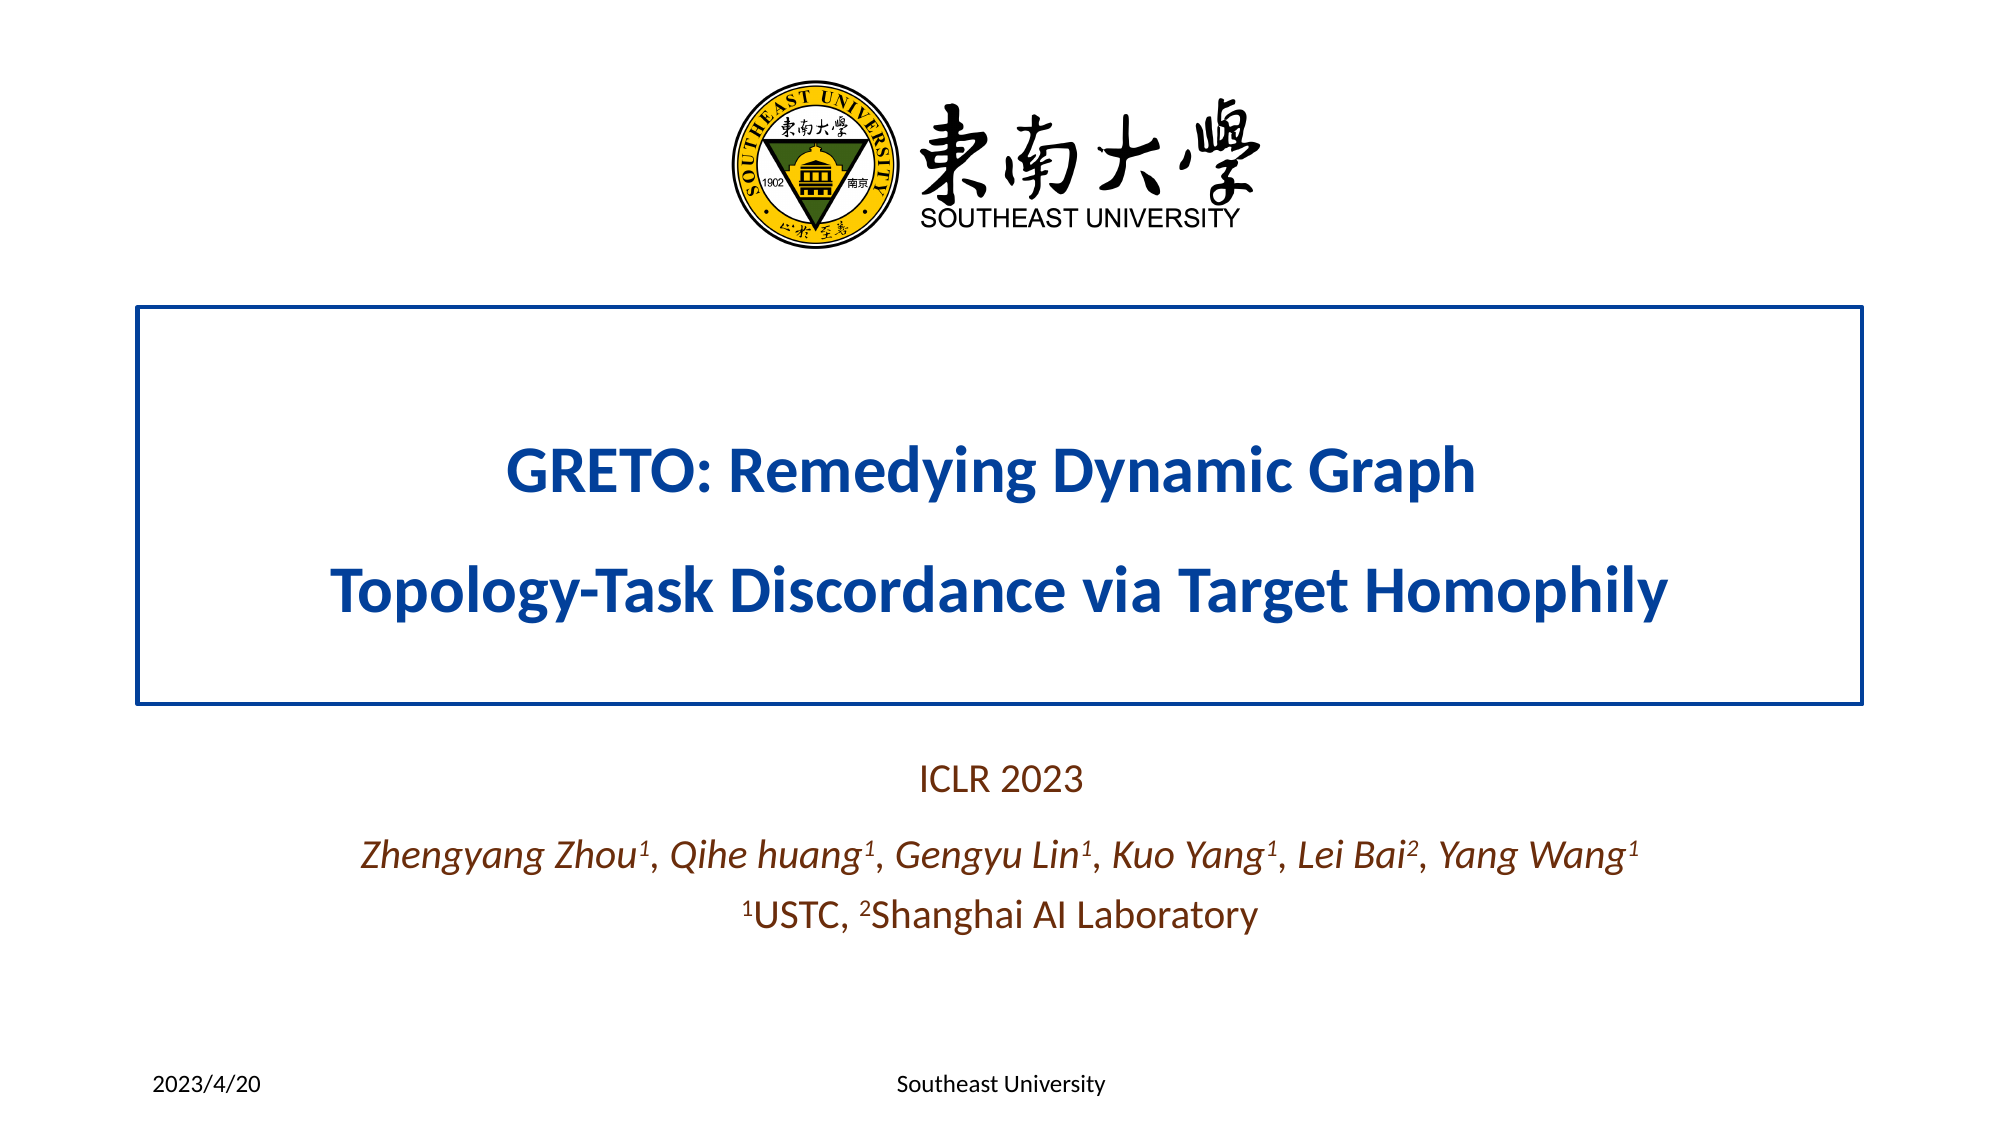

GRETO: Remedying Dynamic Graph
Topology-Task Discordance via Target Homophily
ICLR 2023
Zhengyang Zhou1, Qihe huang1, Gengyu Lin1, Kuo Yang1, Lei Bai2, Yang Wang1
1USTC, 2Shanghai AI Laboratory